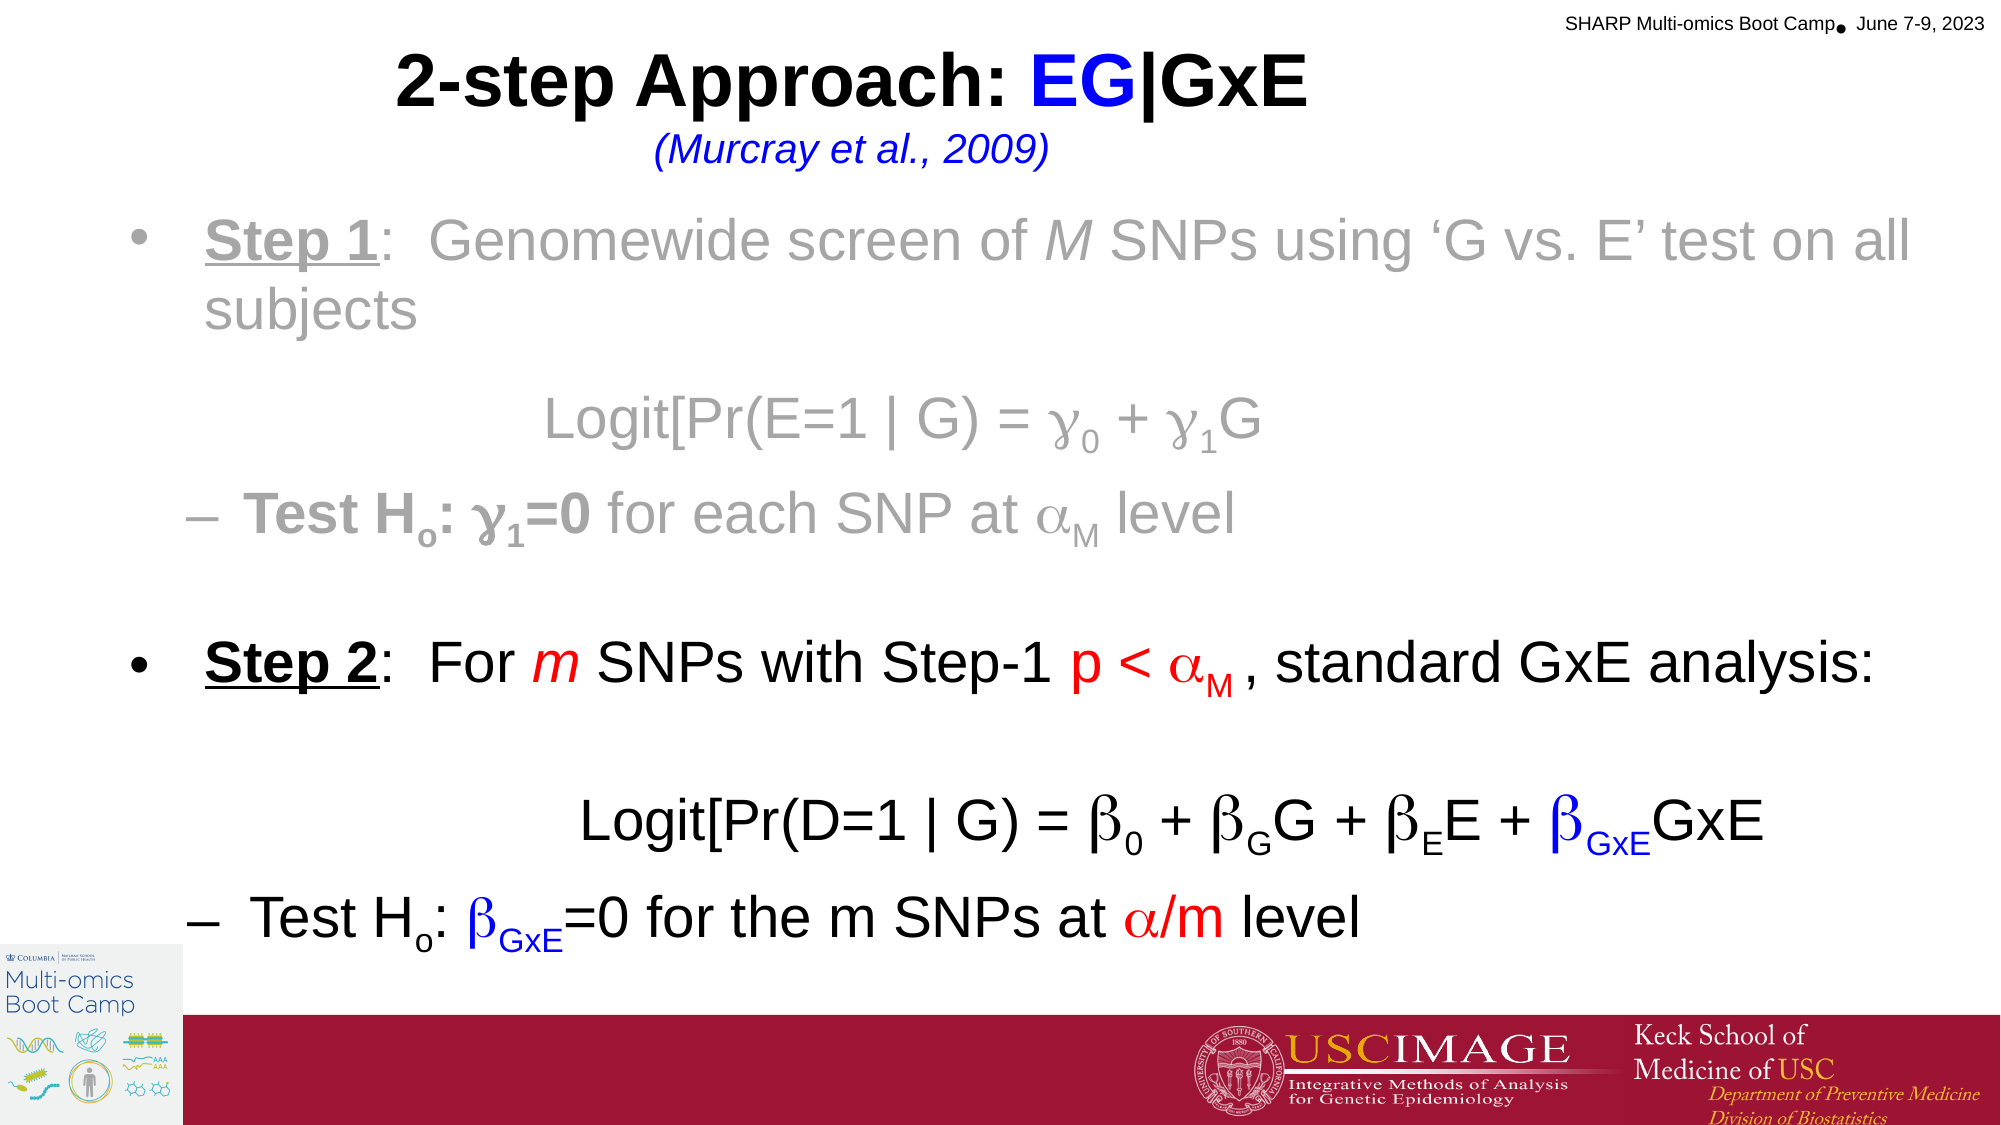

# 2-step Approach: EG|GxE (Murcray et al., 2009)
Step 1:  Genomewide screen of M SNPs using ‘G vs. E’ test on all subjects
			Logit[Pr(E=1 | G) = γ0 + γ1G
Test Ho: γ1=0 for each SNP at αM level

Step 2:  For m SNPs with Step-1 p < αM , standard GxE analysis:

			Logit[Pr(D=1 | G) = β0 + βGG + βEE + βGxEGxE
Test Ho: βGxE=0 for the m SNPs at α/m level